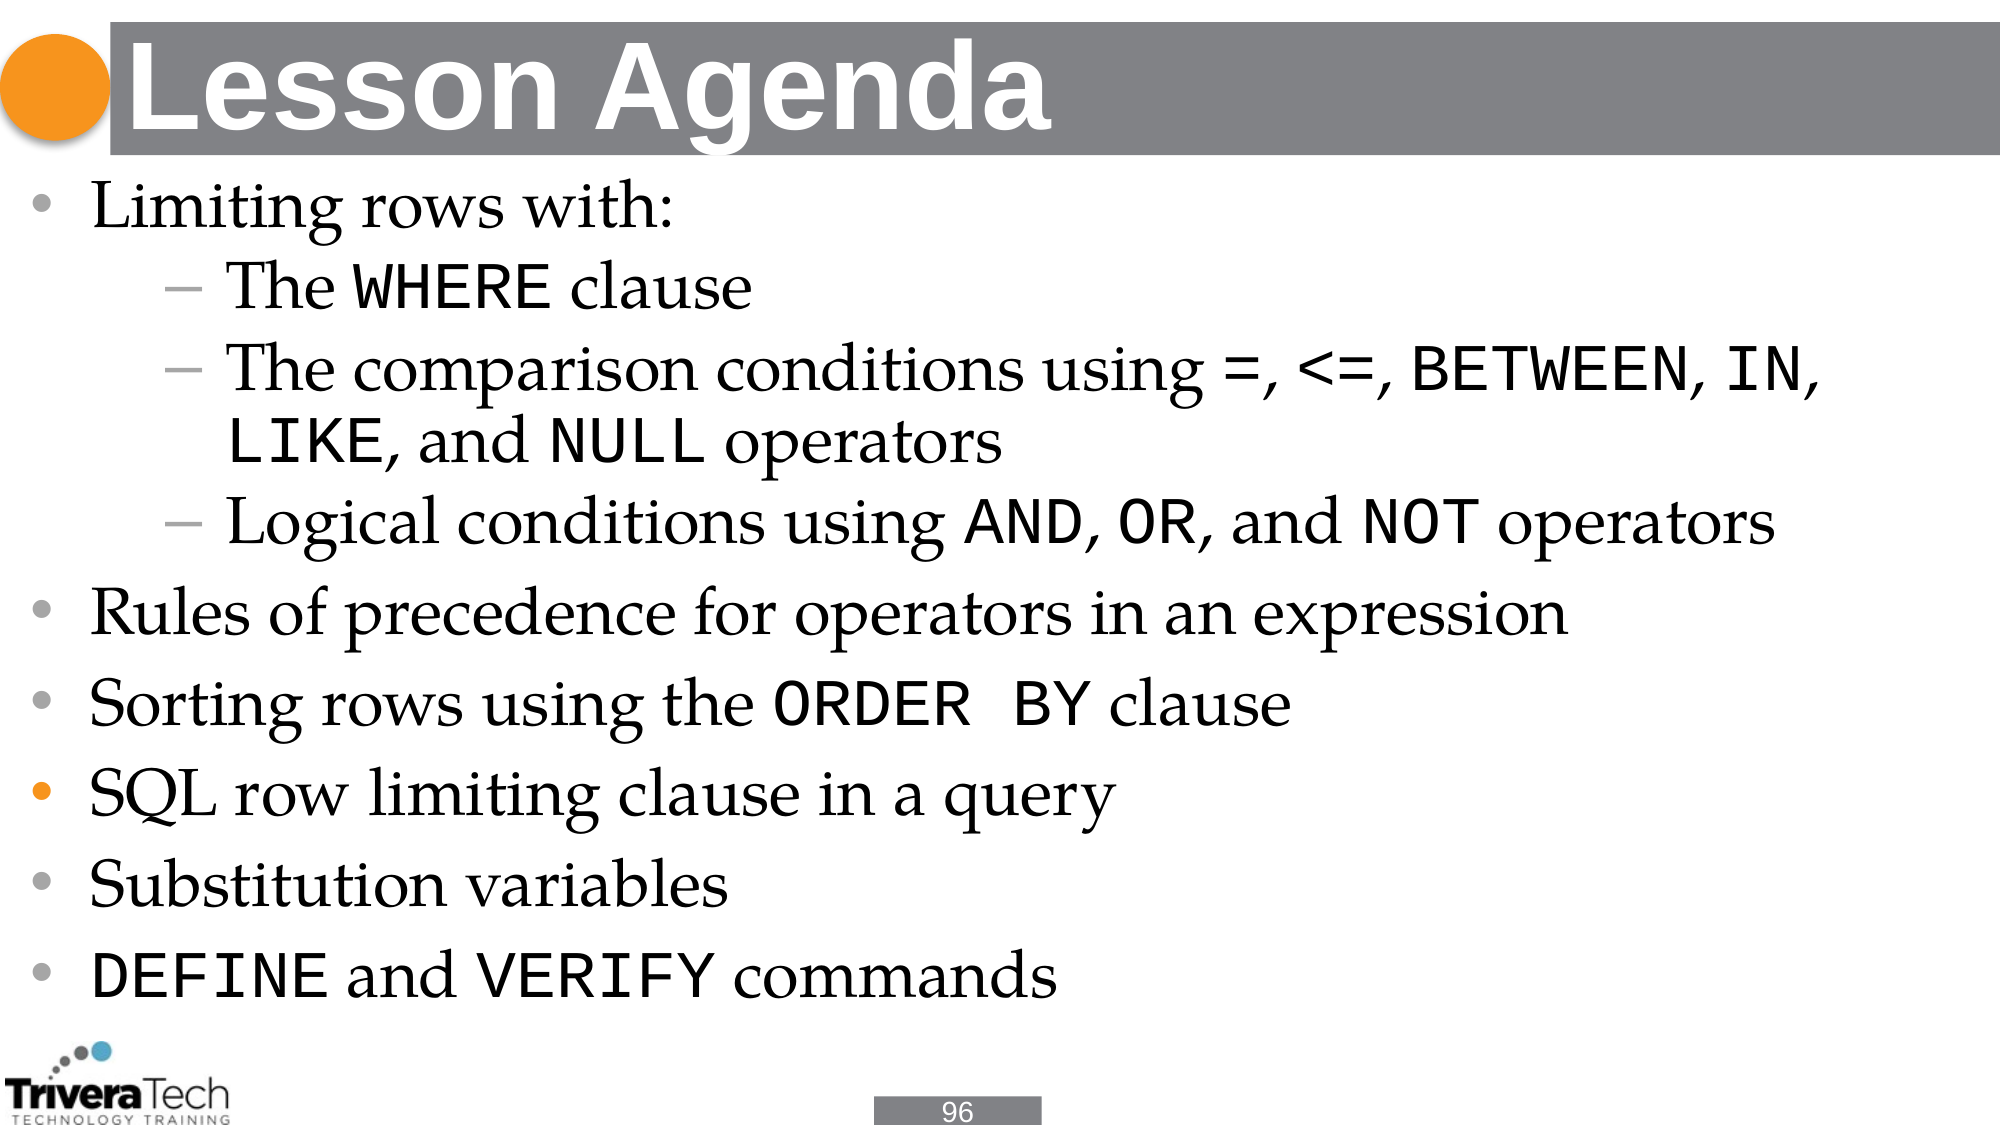

# Lesson Agenda
Limiting rows with:
The WHERE clause
The comparison conditions using =, <=, BETWEEN, IN, LIKE, and NULL operators
Logical conditions using AND, OR, and NOT operators
Rules of precedence for operators in an expression
Sorting rows using the ORDER BY clause
SQL row limiting clause in a query
Substitution variables
DEFINE and VERIFY commands

96